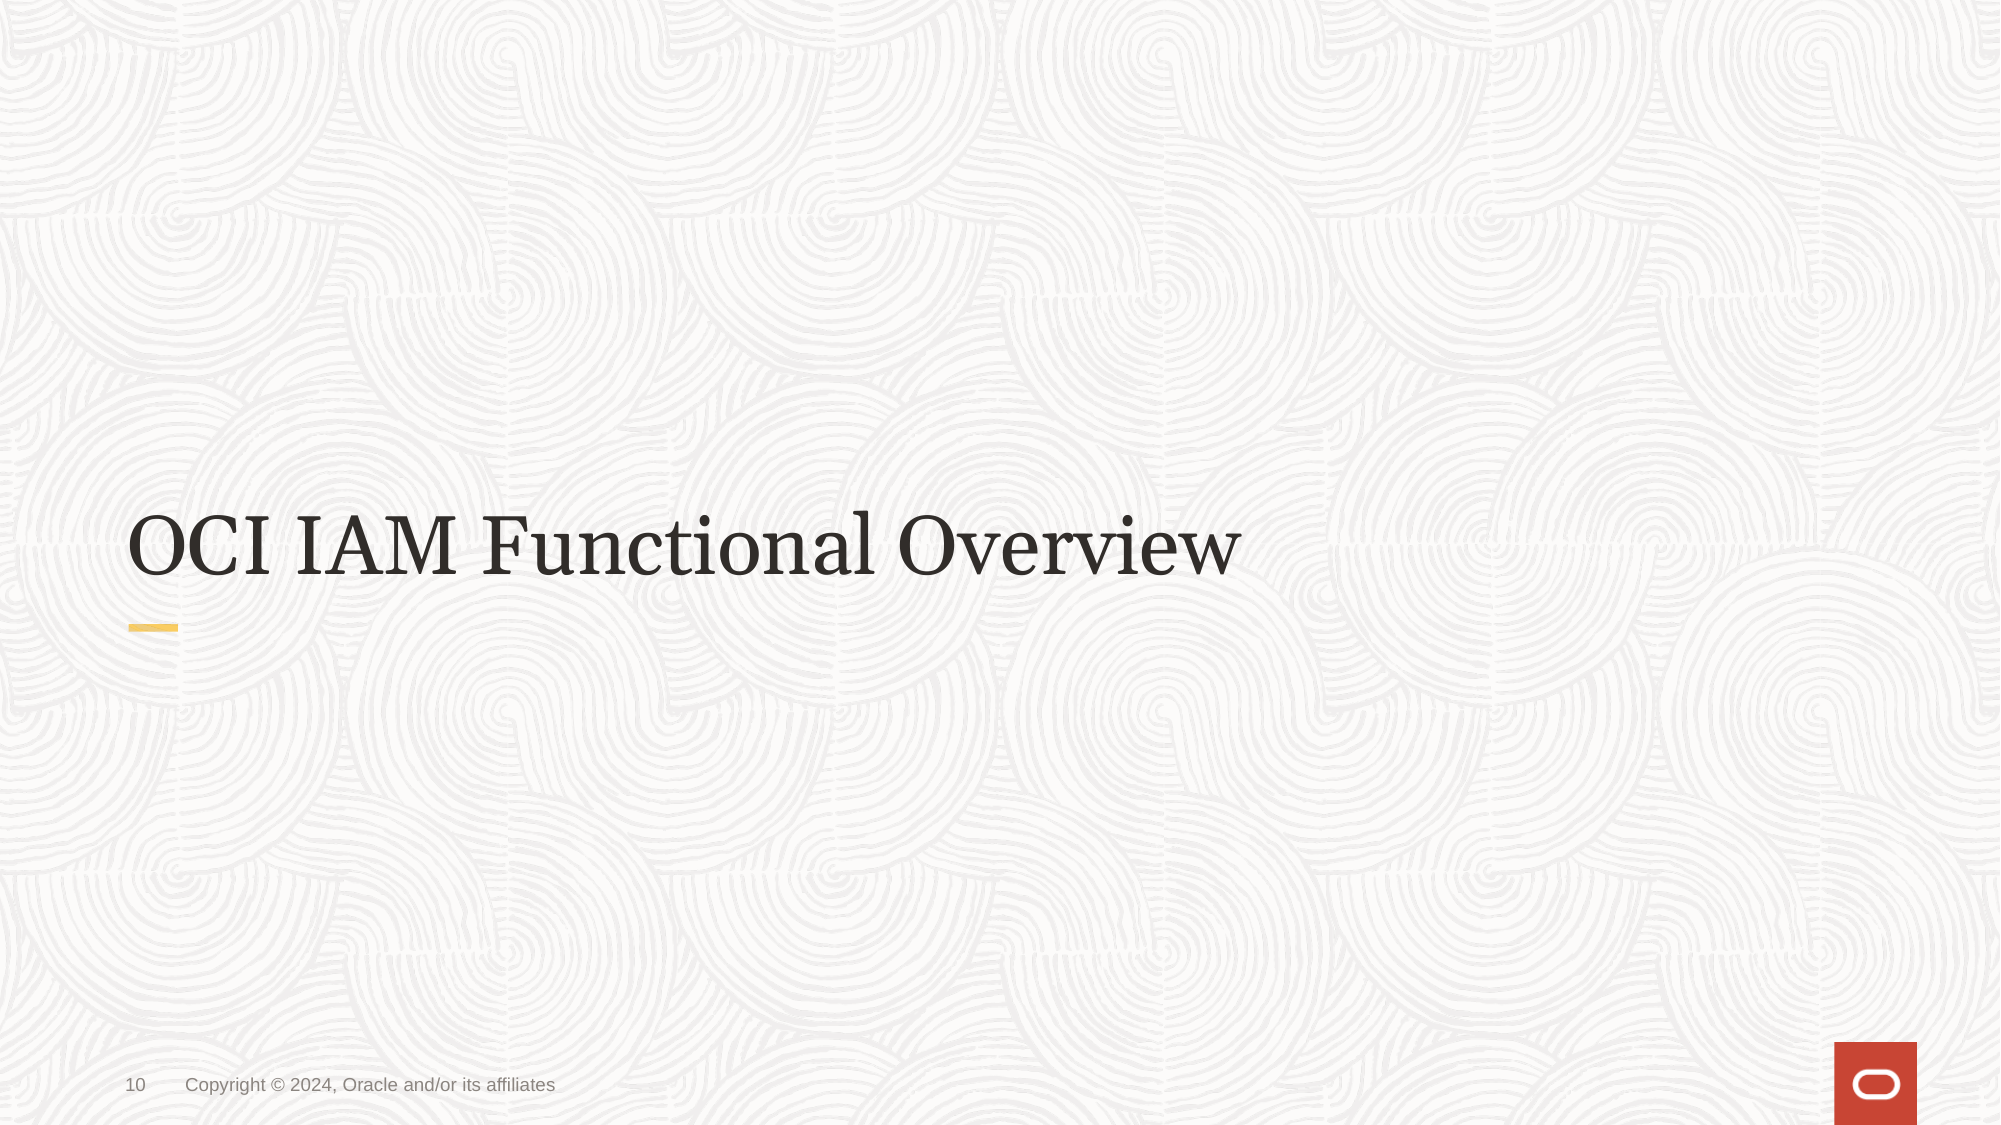

# OCI IAM Functional Overview

10
Copyright © 2024, Oracle and/or its affiliates